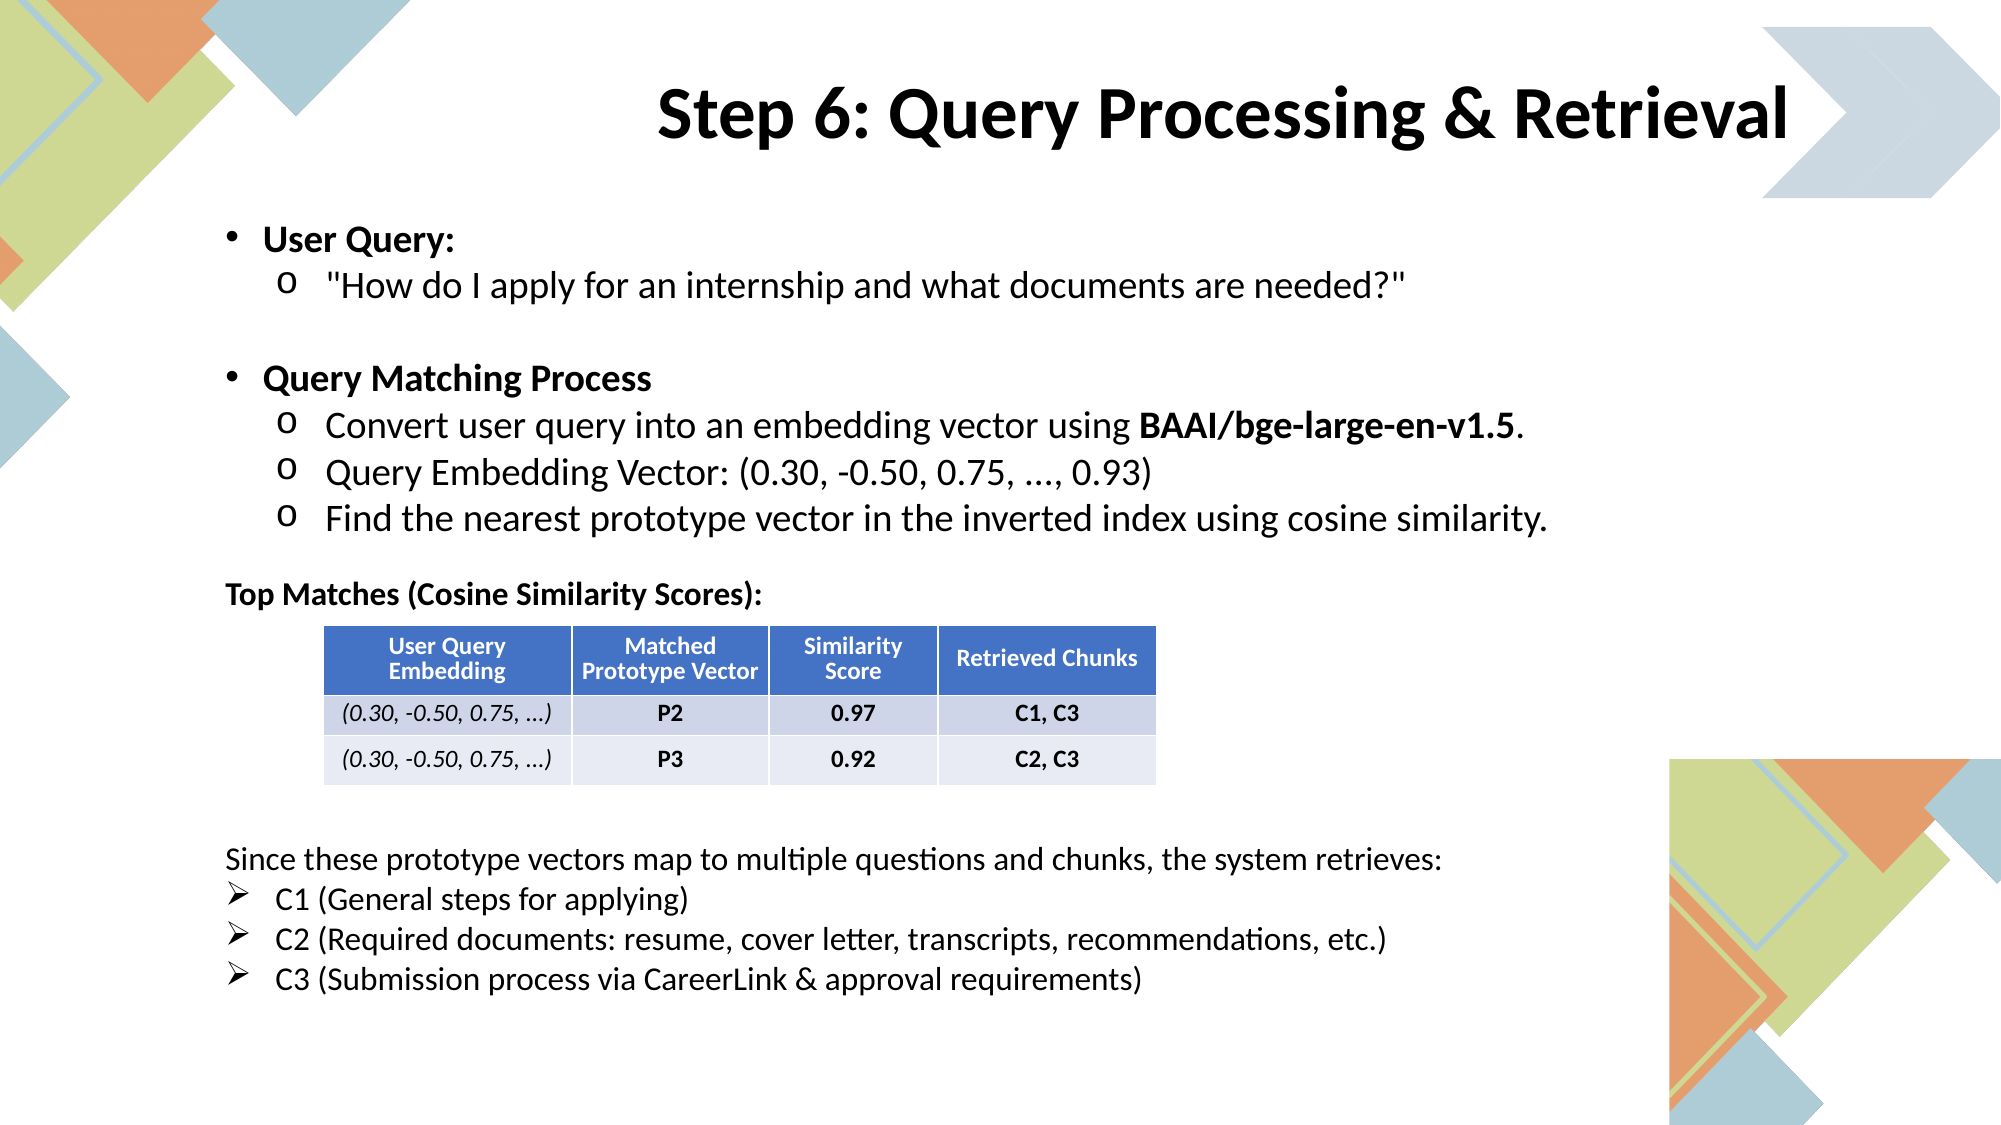

Step 6: Query Processing & Retrieval
User Query:
"How do I apply for an internship and what documents are needed?"

Query Matching Process
Convert user query into an embedding vector using BAAI/bge-large-en-v1.5.
Query Embedding Vector: (0.30, -0.50, 0.75, ..., 0.93)
Find the nearest prototype vector in the inverted index using cosine similarity.
Top Matches (Cosine Similarity Scores):
| User Query Embedding | Matched Prototype Vector | Similarity Score | Retrieved Chunks |
| --- | --- | --- | --- |
| (0.30, -0.50, 0.75, ...) | P2 | 0.97 | C1, C3 |
| (0.30, -0.50, 0.75, ...) | P3 | 0.92 | C2, C3 |

Since these prototype vectors map to multiple questions and chunks, the system retrieves:
C1 (General steps for applying)
C2 (Required documents: resume, cover letter, transcripts, recommendations, etc.)
C3 (Submission process via CareerLink & approval requirements)